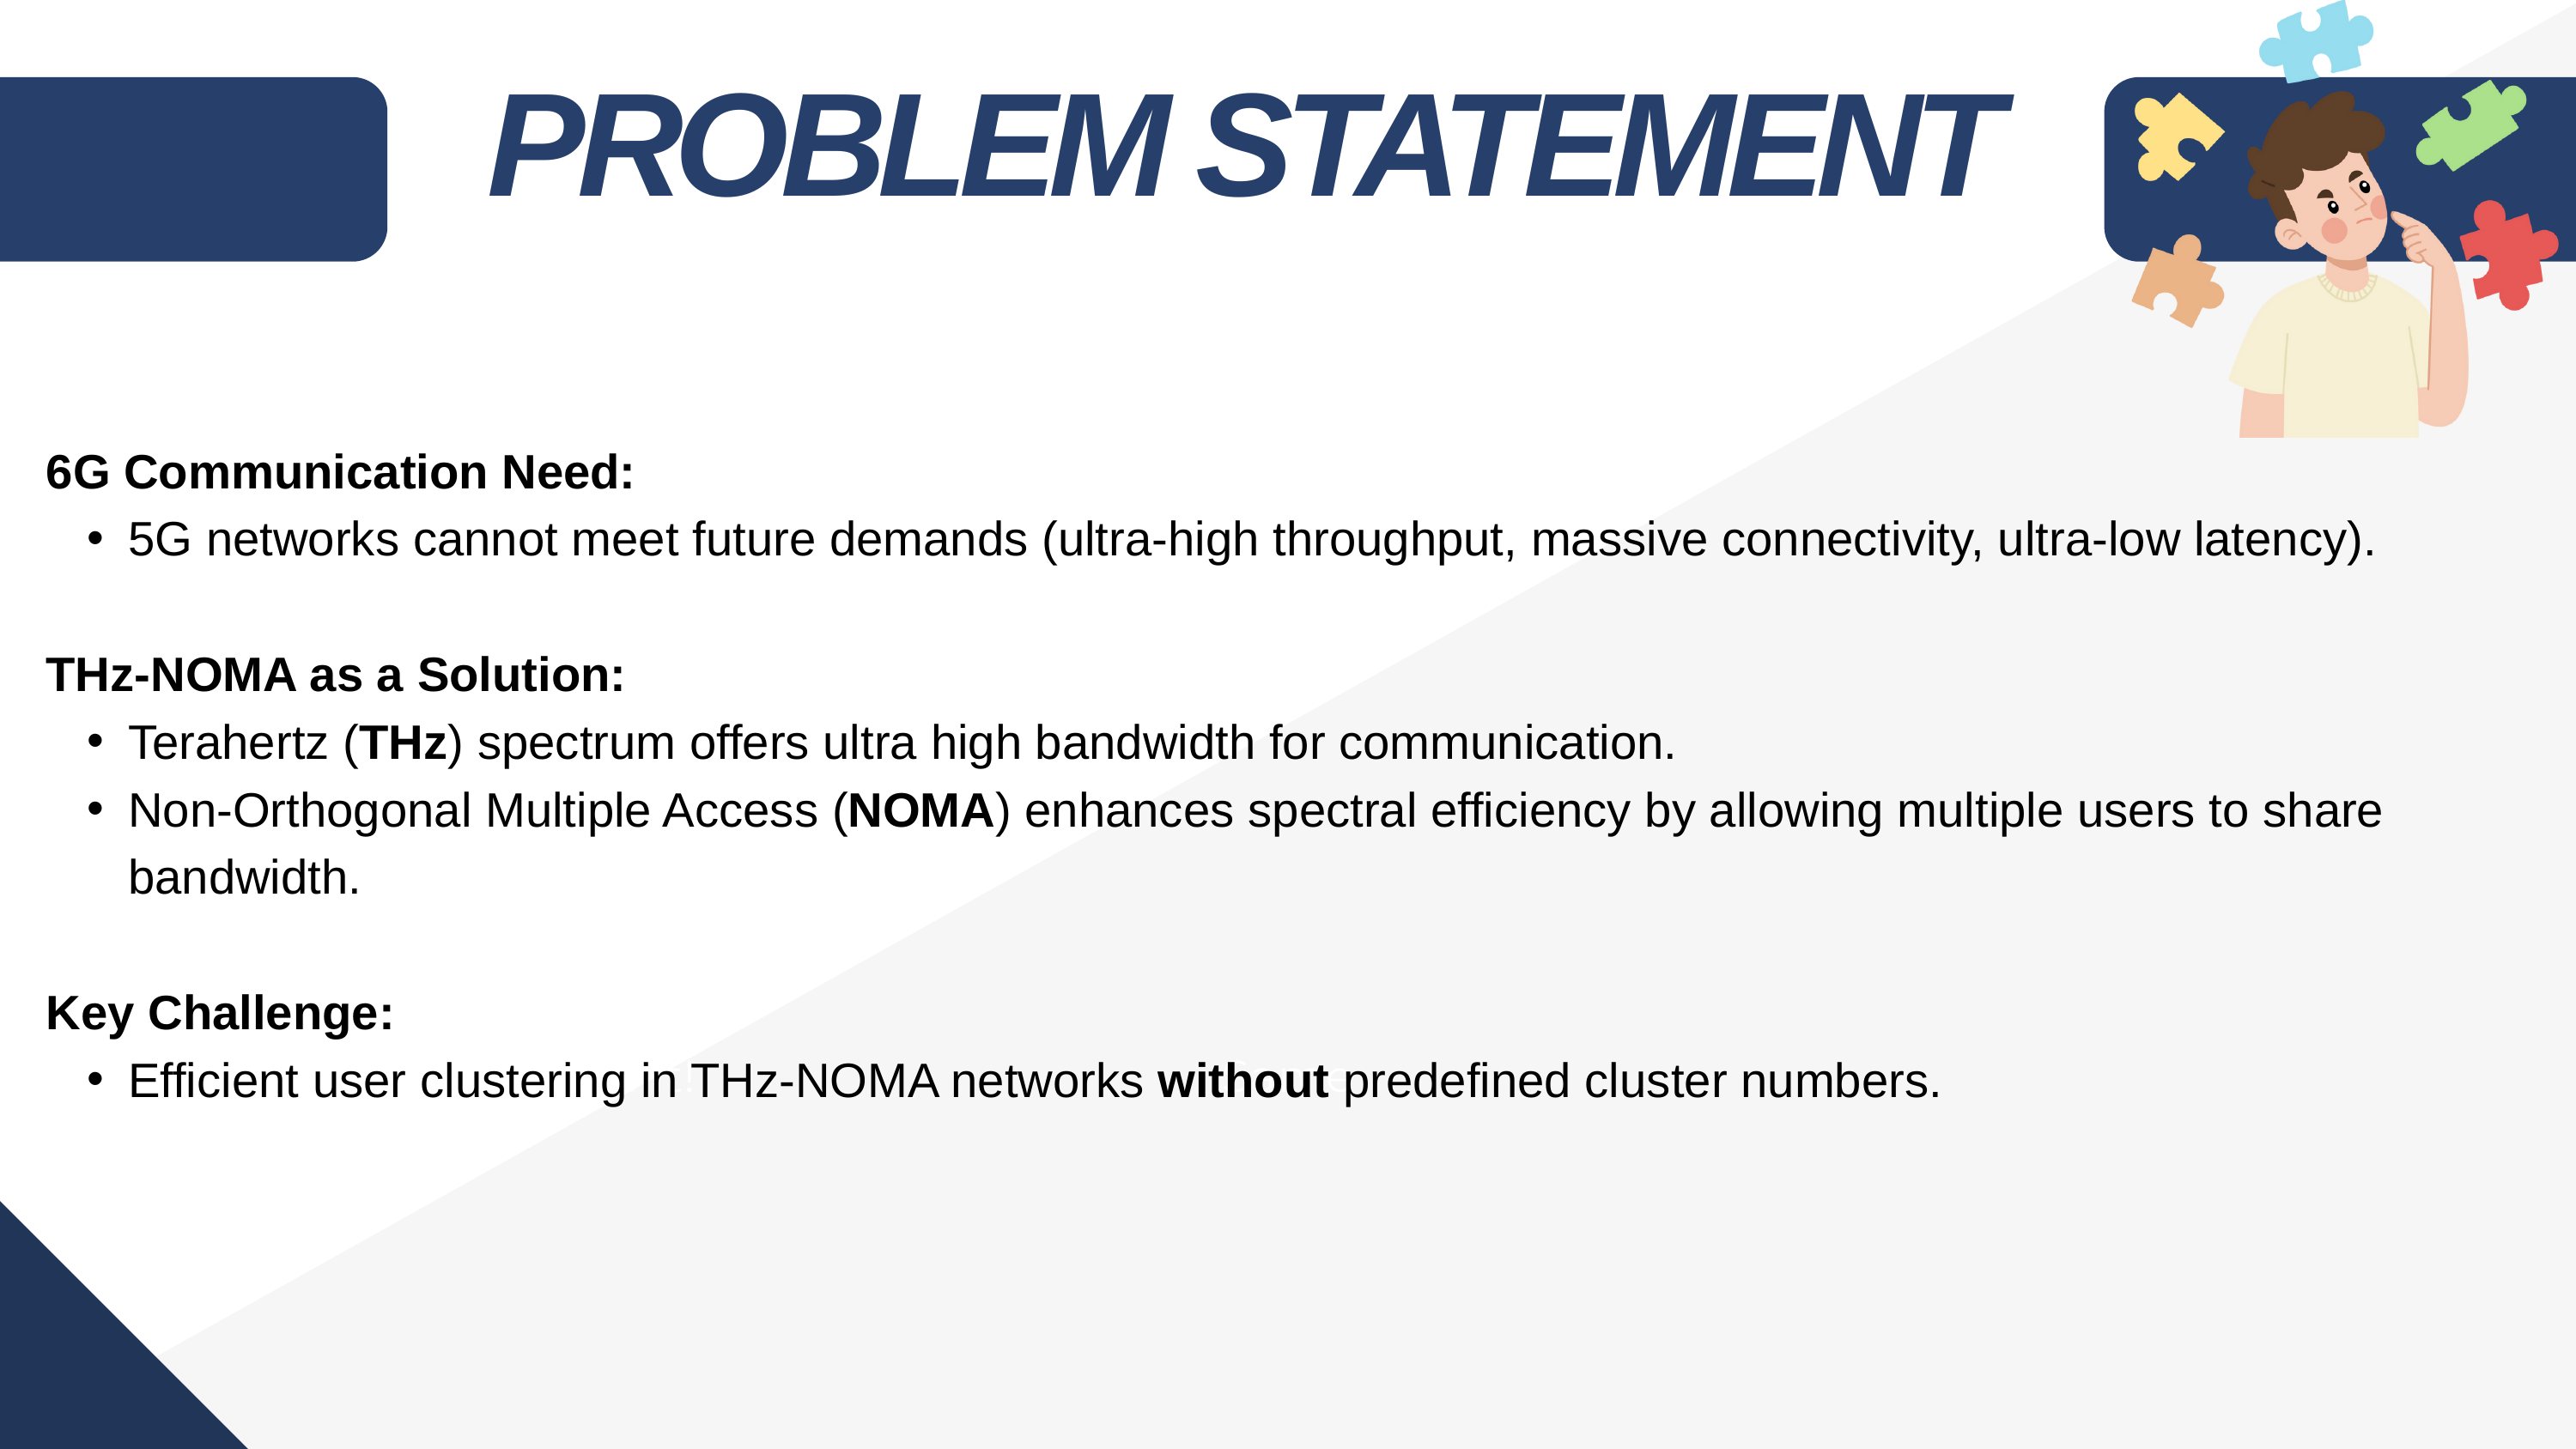

PROBLEM STATEMENT
6G Communication Need:
5G networks cannot meet future demands (ultra-high throughput, massive connectivity, ultra-low latency).

THz-NOMA as a Solution:
Terahertz (THz) spectrum offers ultra high bandwidth for communication.
Non-Orthogonal Multiple Access (NOMA) enhances spectral efficiency by allowing multiple users to share bandwidth.

Key Challenge:
Efficient user clustering in THz-NOMA networks without predefined cluster numbers.

Keep it or delete it!
Same